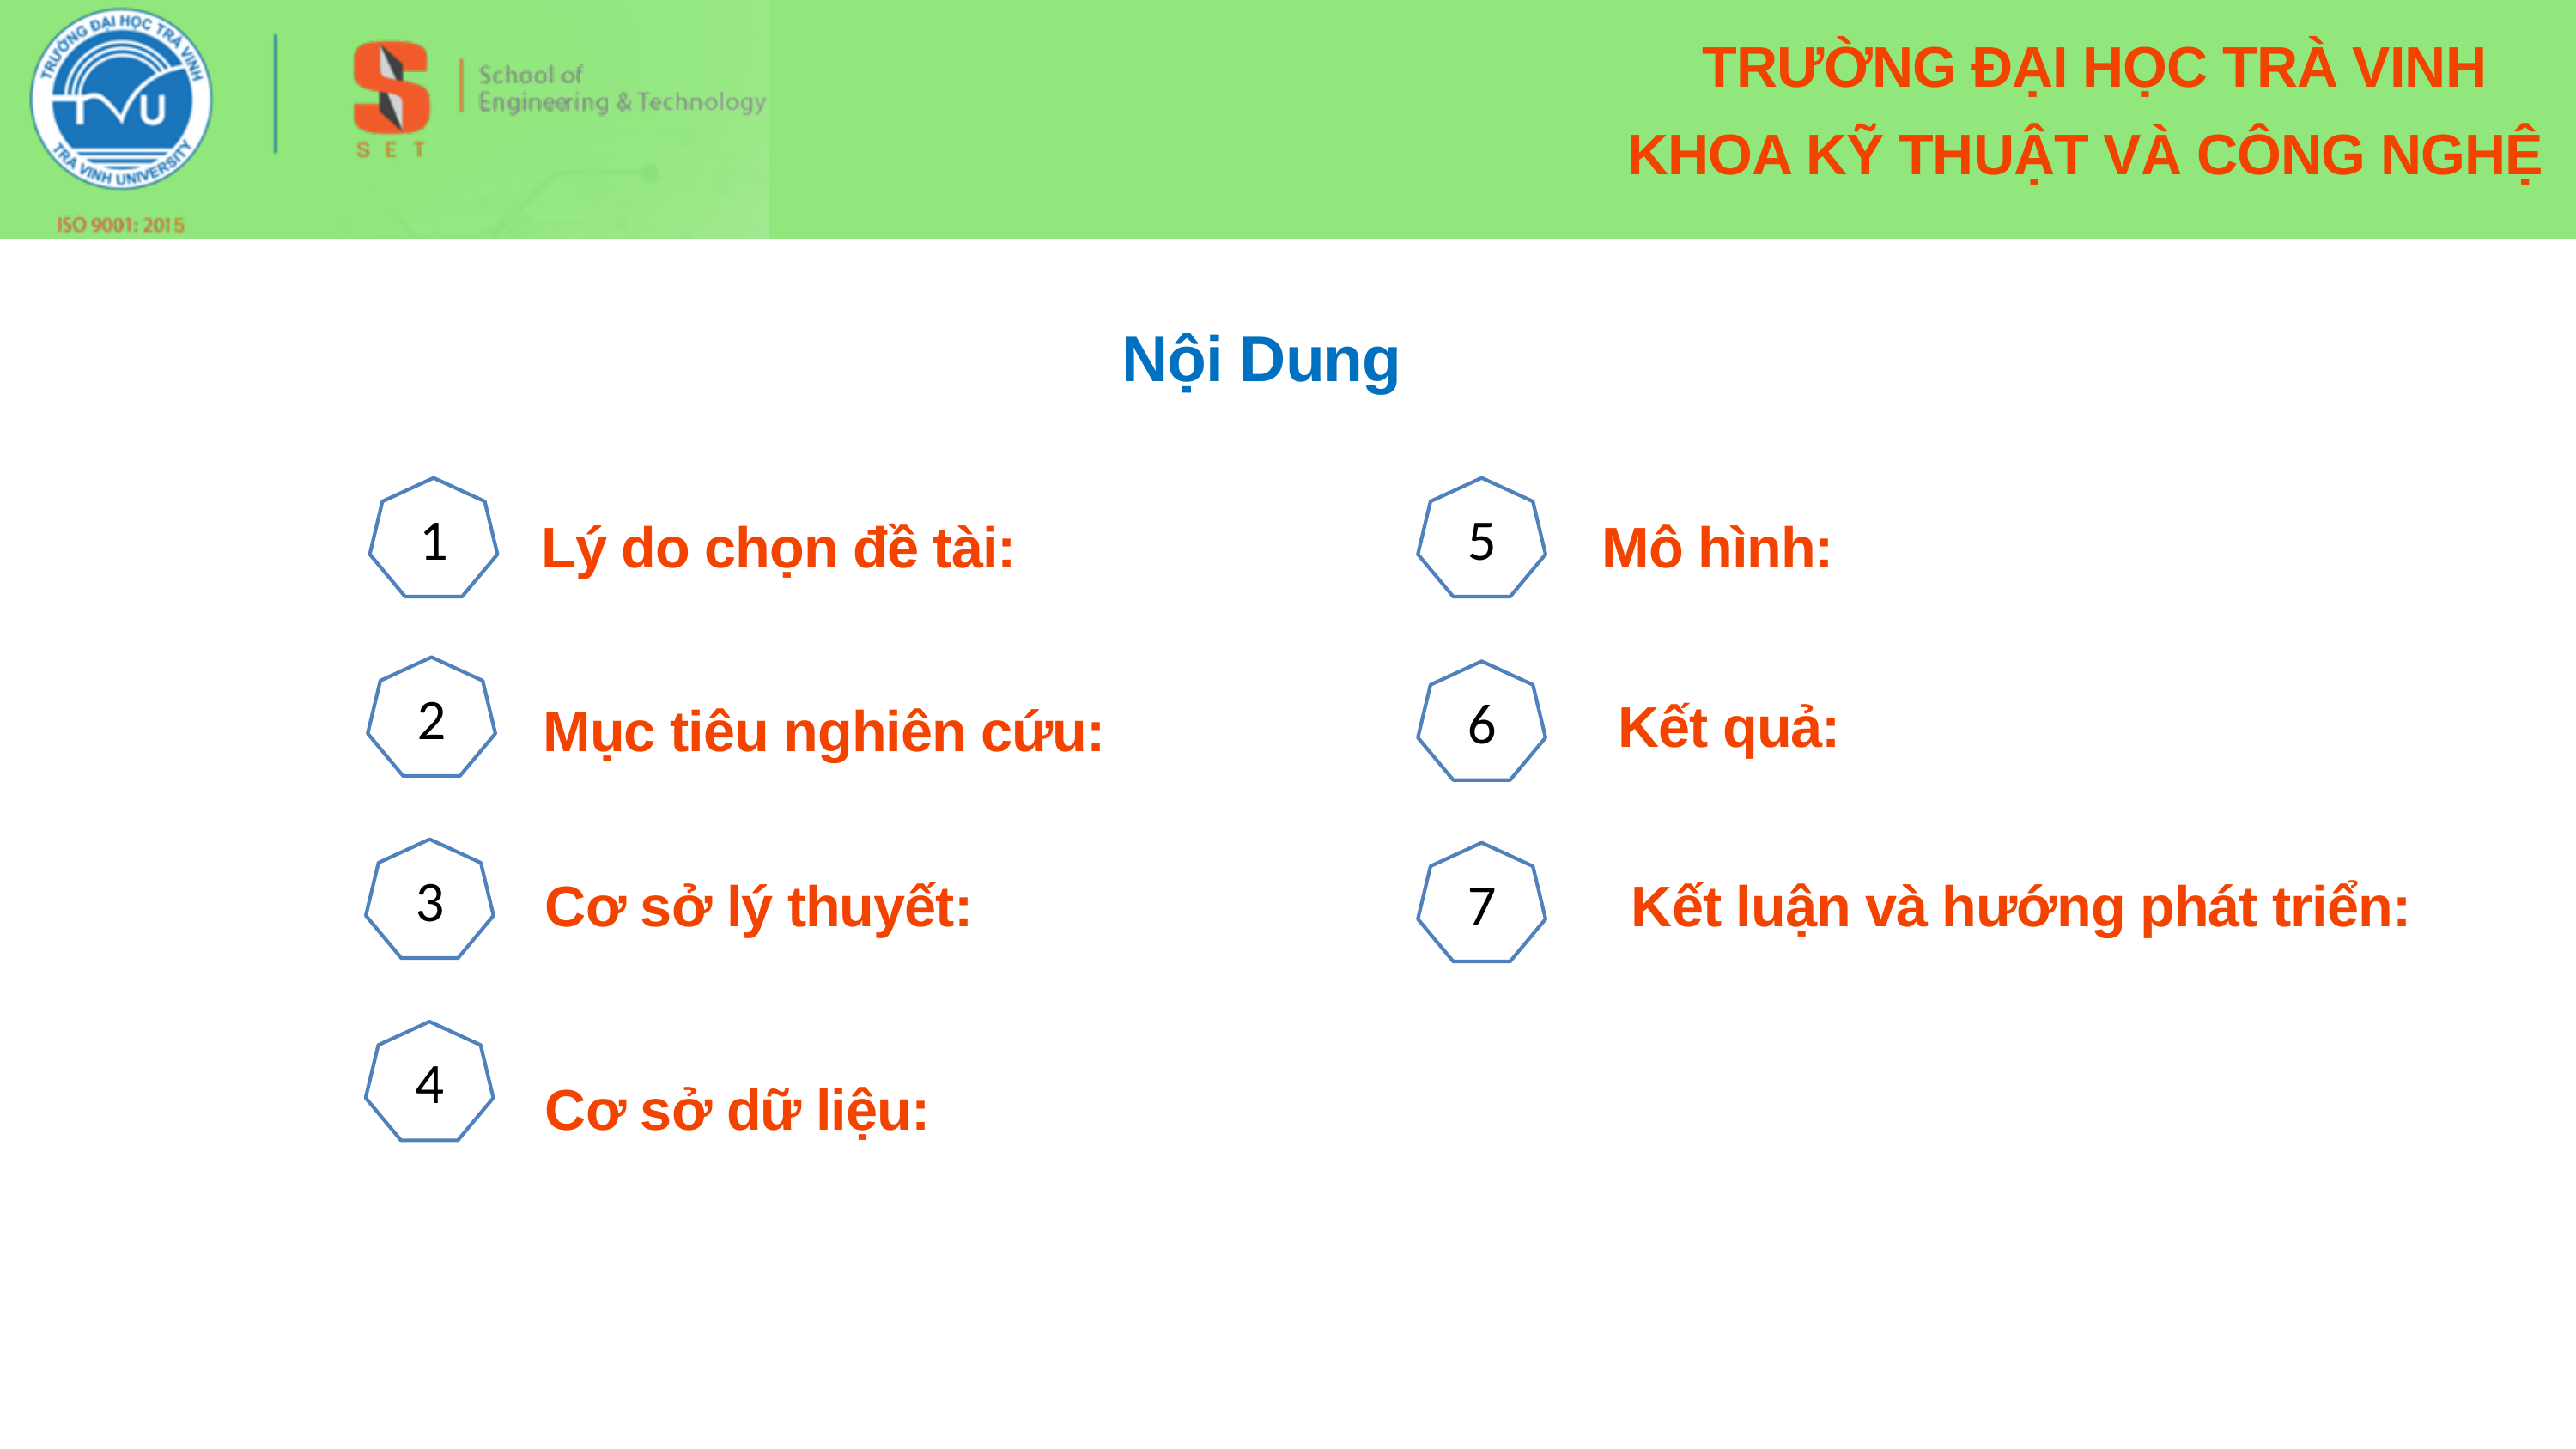

TRƯỜNG ĐẠI HỌC TRÀ VINH
 KHOA KỸ THUẬT VÀ CÔNG NGHỆ
Nội Dung
1
5
Mô hình:
Lý do chọn đề tài:
2
6
Kết quả:
Mục tiêu nghiên cứu:
3
7
Cơ sở lý thuyết:
Kết luận và hướng phát triển:
4
Cơ sở dữ liệu: